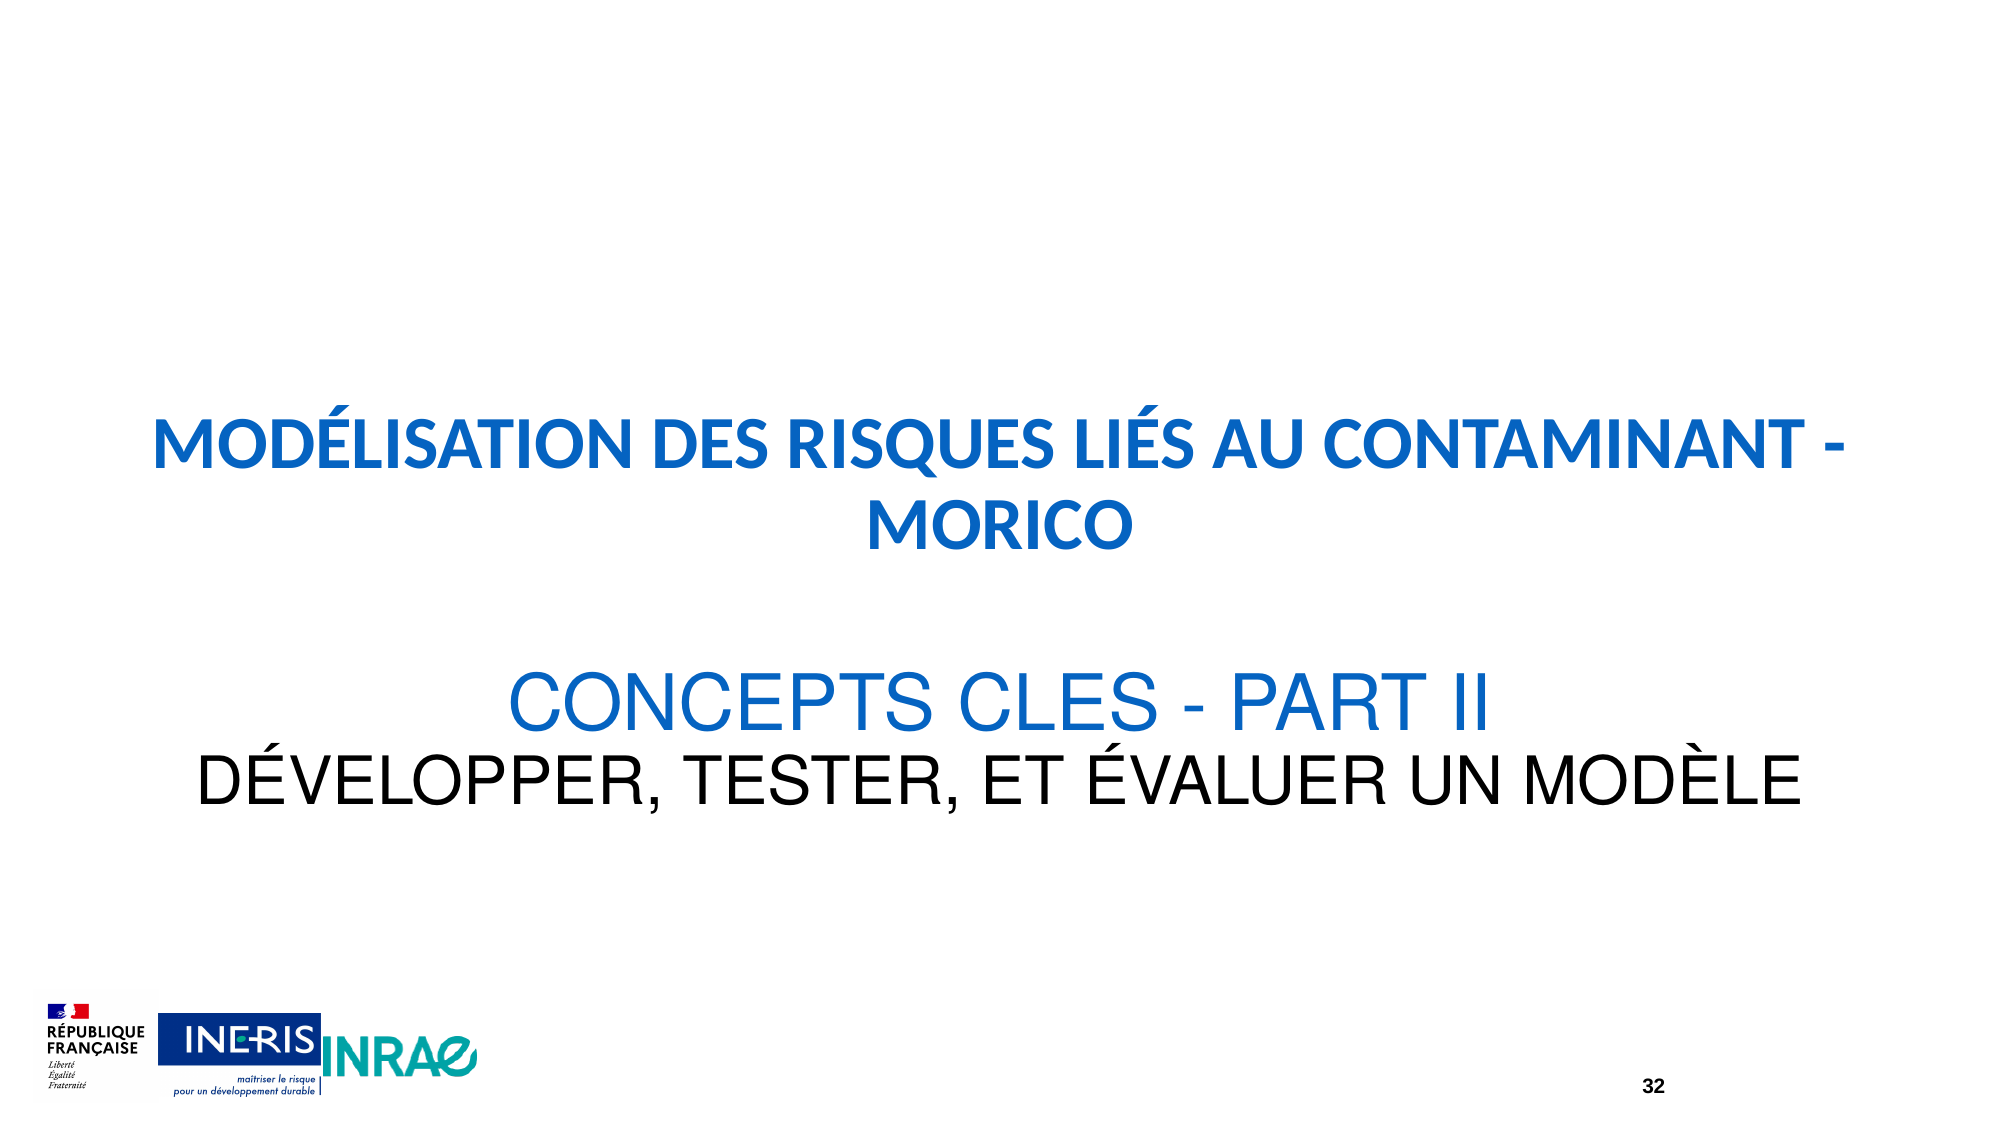

#
MODÉLISATION DES RISQUES LIÉS AU CONTAMINANT - MORICO

CONCEPTS CLES - PART II
DÉVELOPPER, TESTER, ET ÉVALUER UN MODÈLE
32